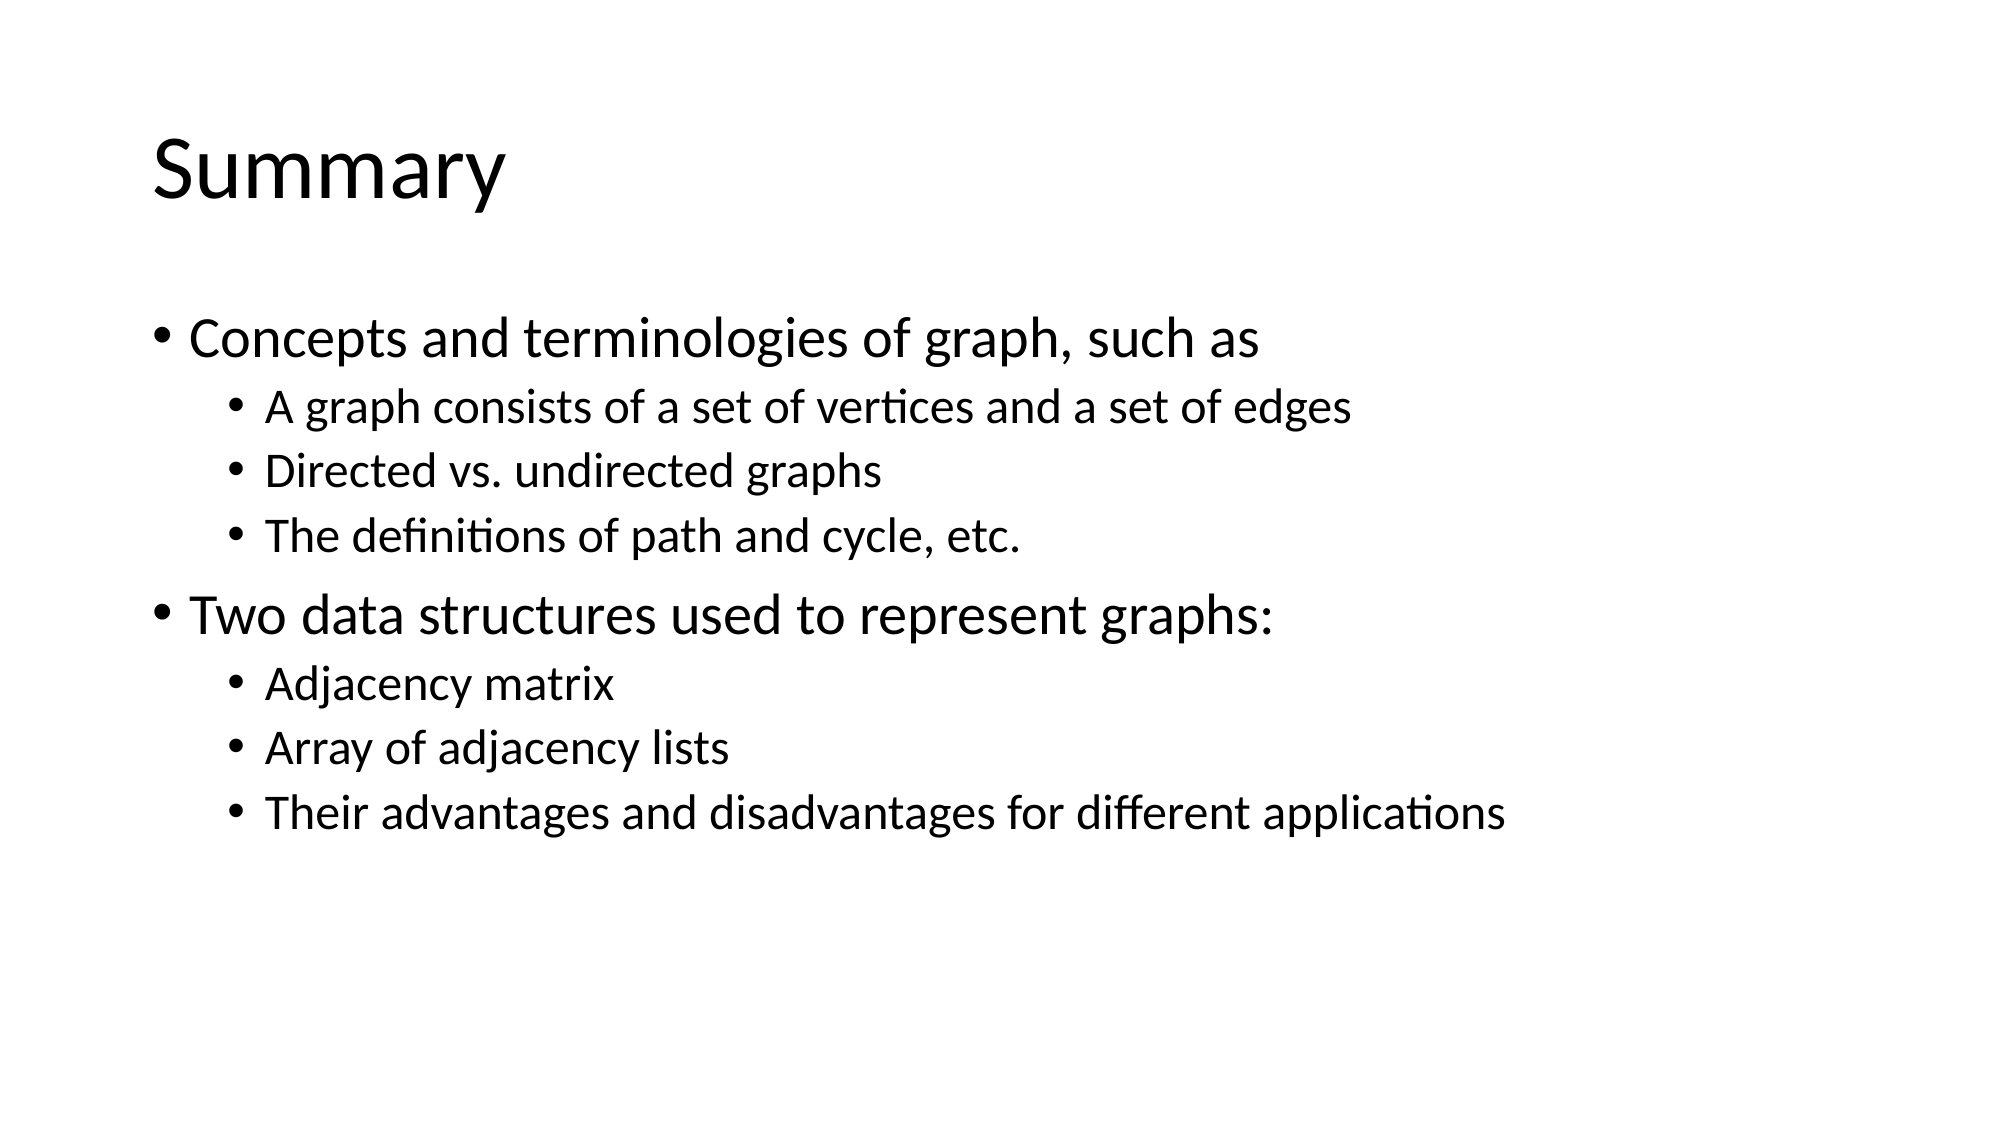

# Summary
Concepts and terminologies of graph, such as
A graph consists of a set of vertices and a set of edges
Directed vs. undirected graphs
The definitions of path and cycle, etc.
Two data structures used to represent graphs:
Adjacency matrix
Array of adjacency lists
Their advantages and disadvantages for different applications